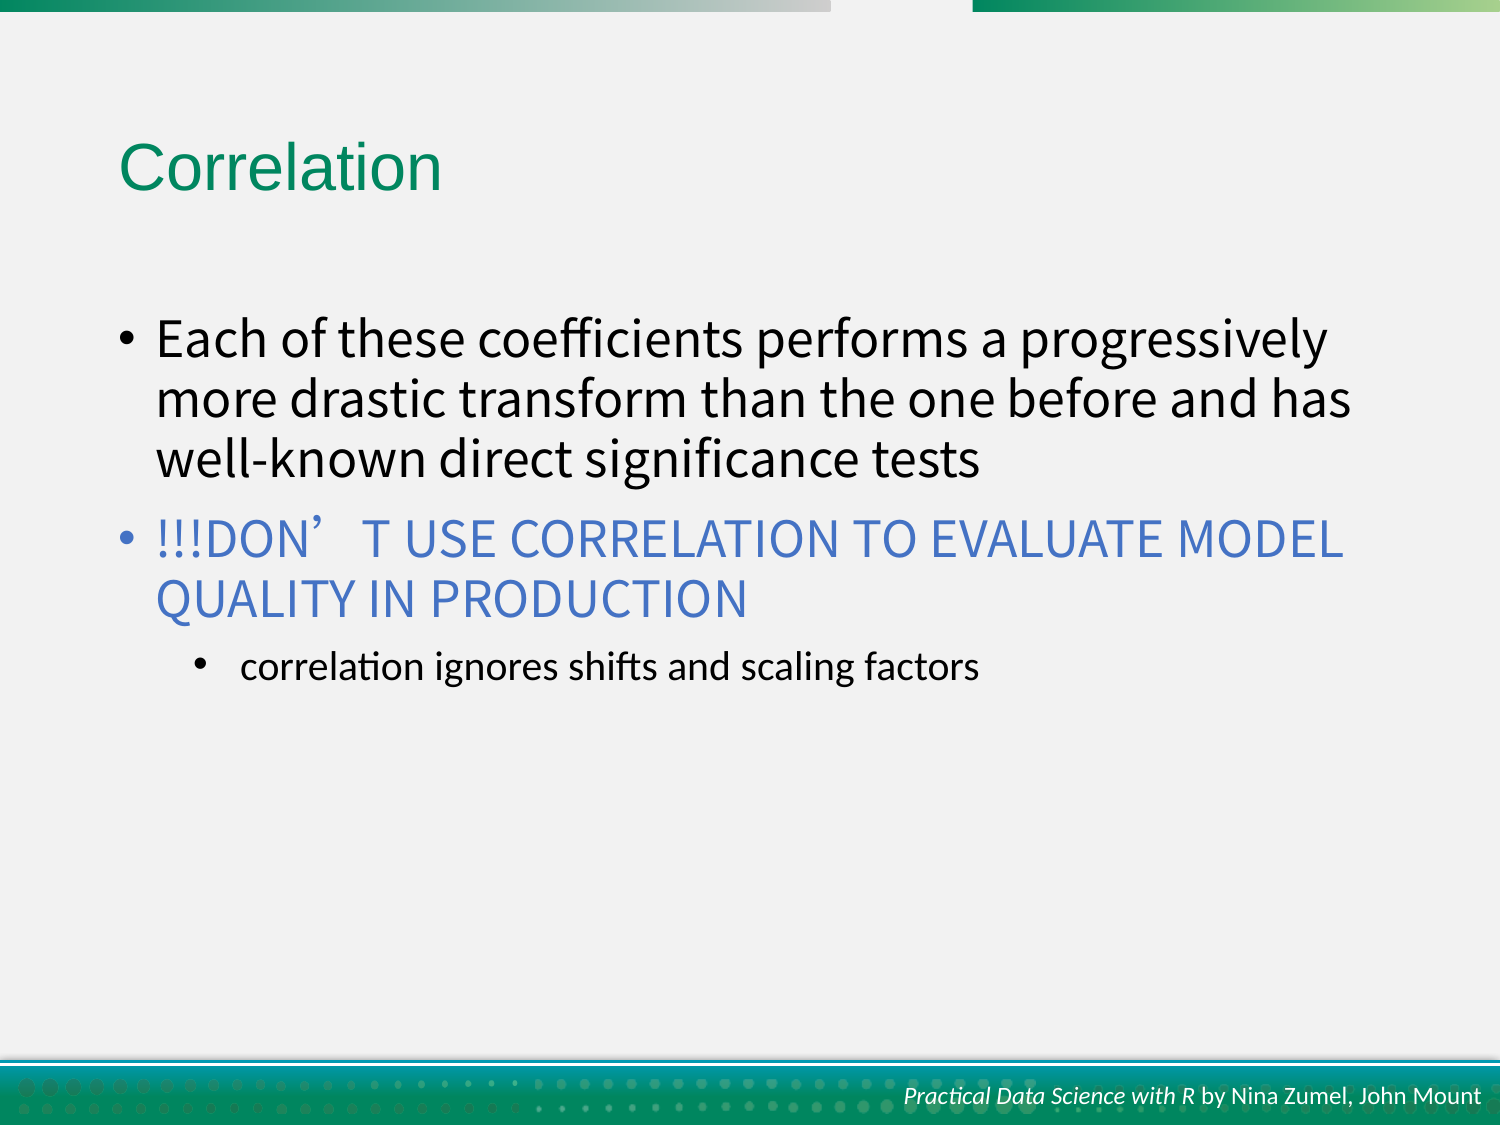

# Correlation
Each of these coefficients performs a progressively more drastic transform than the one before and has well-known direct significance tests
!!!DON’T USE CORRELATION TO EVALUATE MODEL QUALITY IN PRODUCTION
 correlation ignores shifts and scaling factors
Practical Data Science with R by Nina Zumel, John Mount